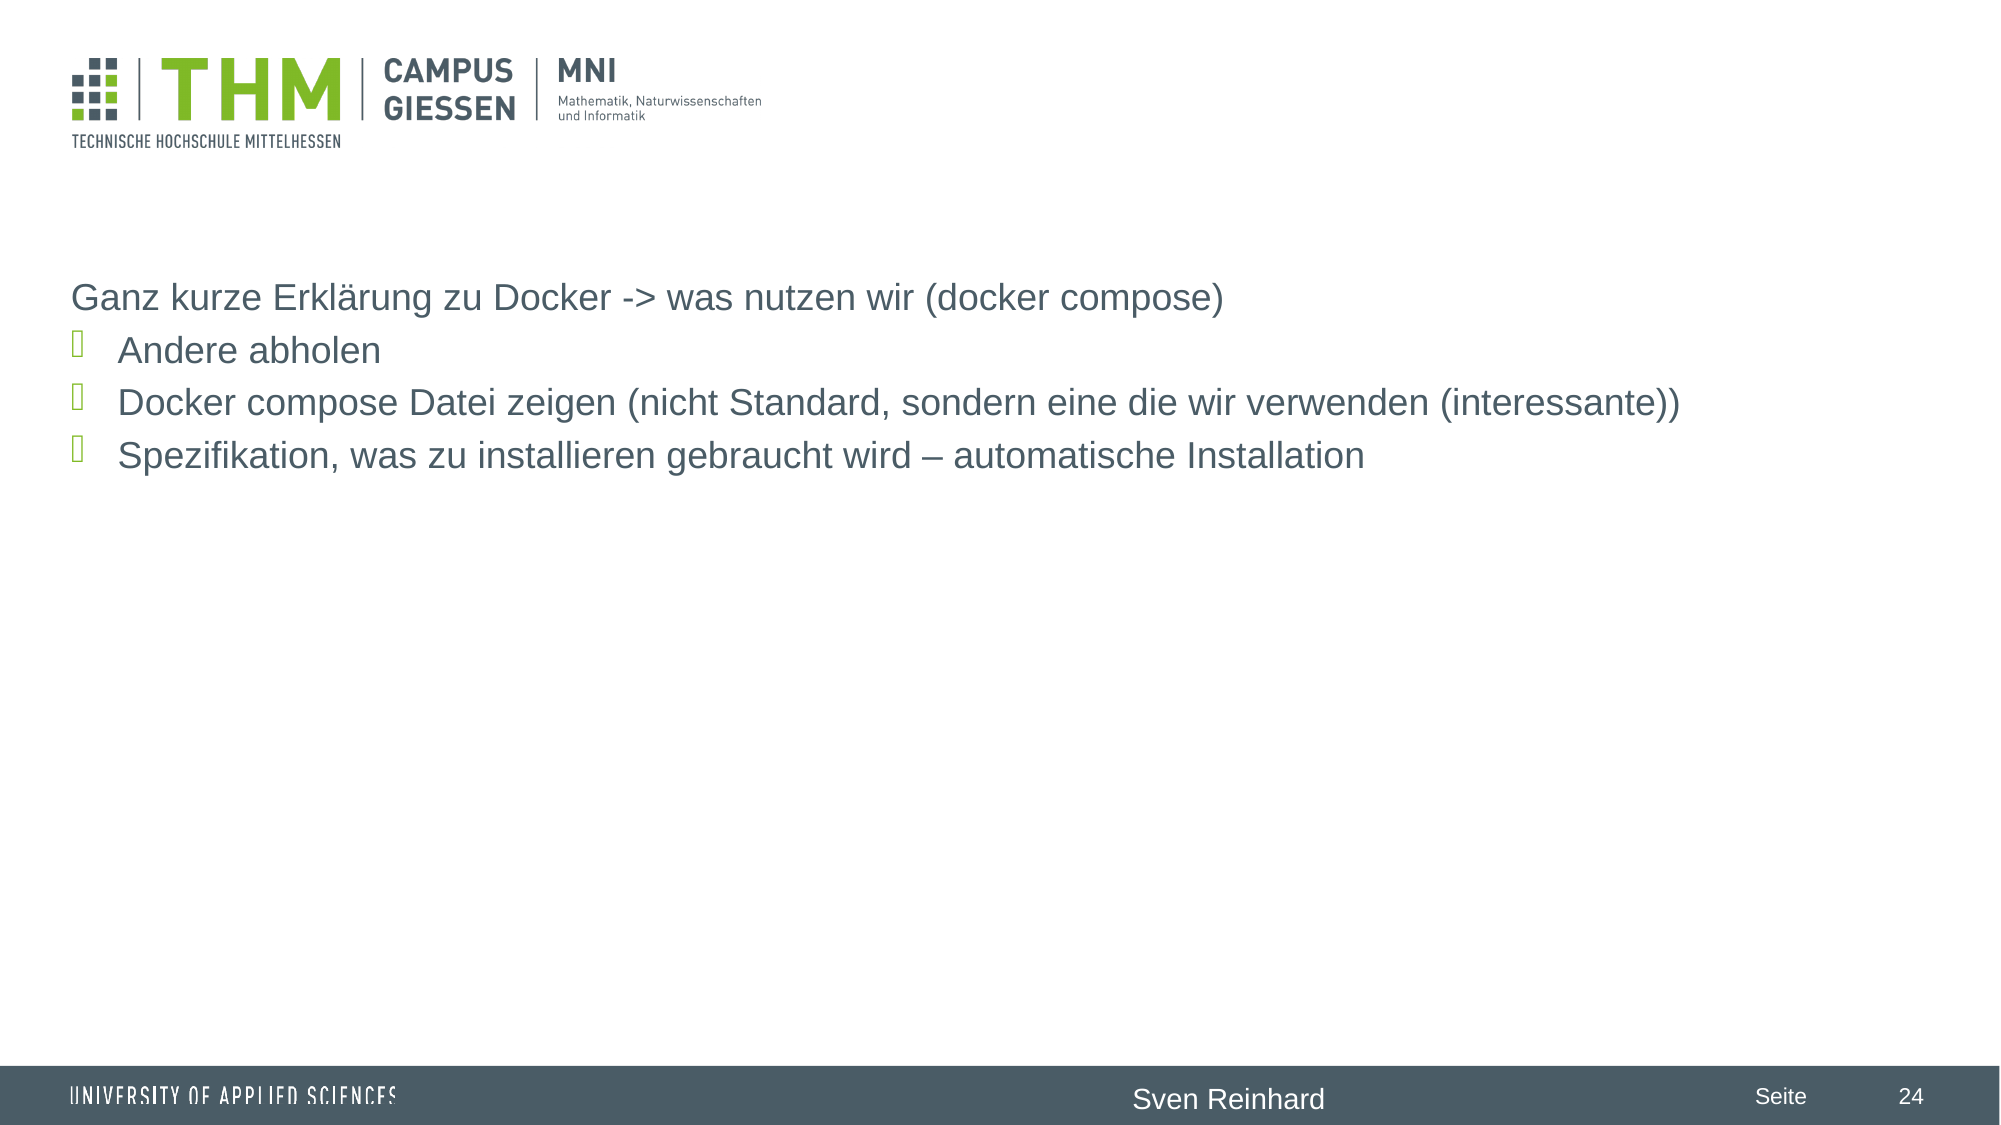

#
Ganz kurze Erklärung zu Docker -> was nutzen wir (docker compose)
Andere abholen
Docker compose Datei zeigen (nicht Standard, sondern eine die wir verwenden (interessante))
Spezifikation, was zu installieren gebraucht wird – automatische Installation
24
Sven Reinhard